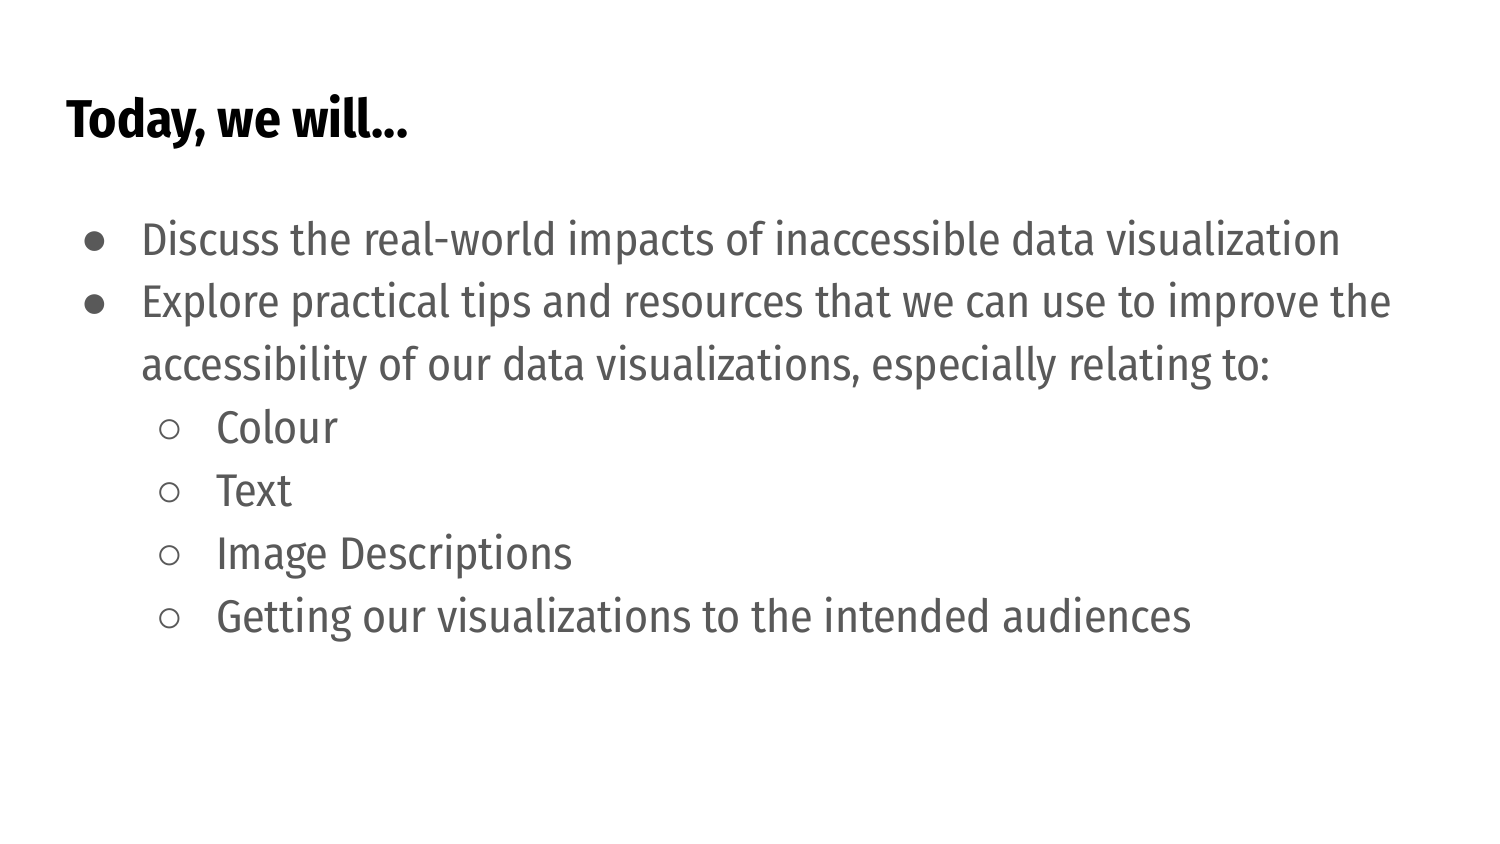

# Today, we will...
Discuss the real-world impacts of inaccessible data visualization
Explore practical tips and resources that we can use to improve the accessibility of our data visualizations, especially relating to:
Colour
Text
Image Descriptions
Getting our visualizations to the intended audiences